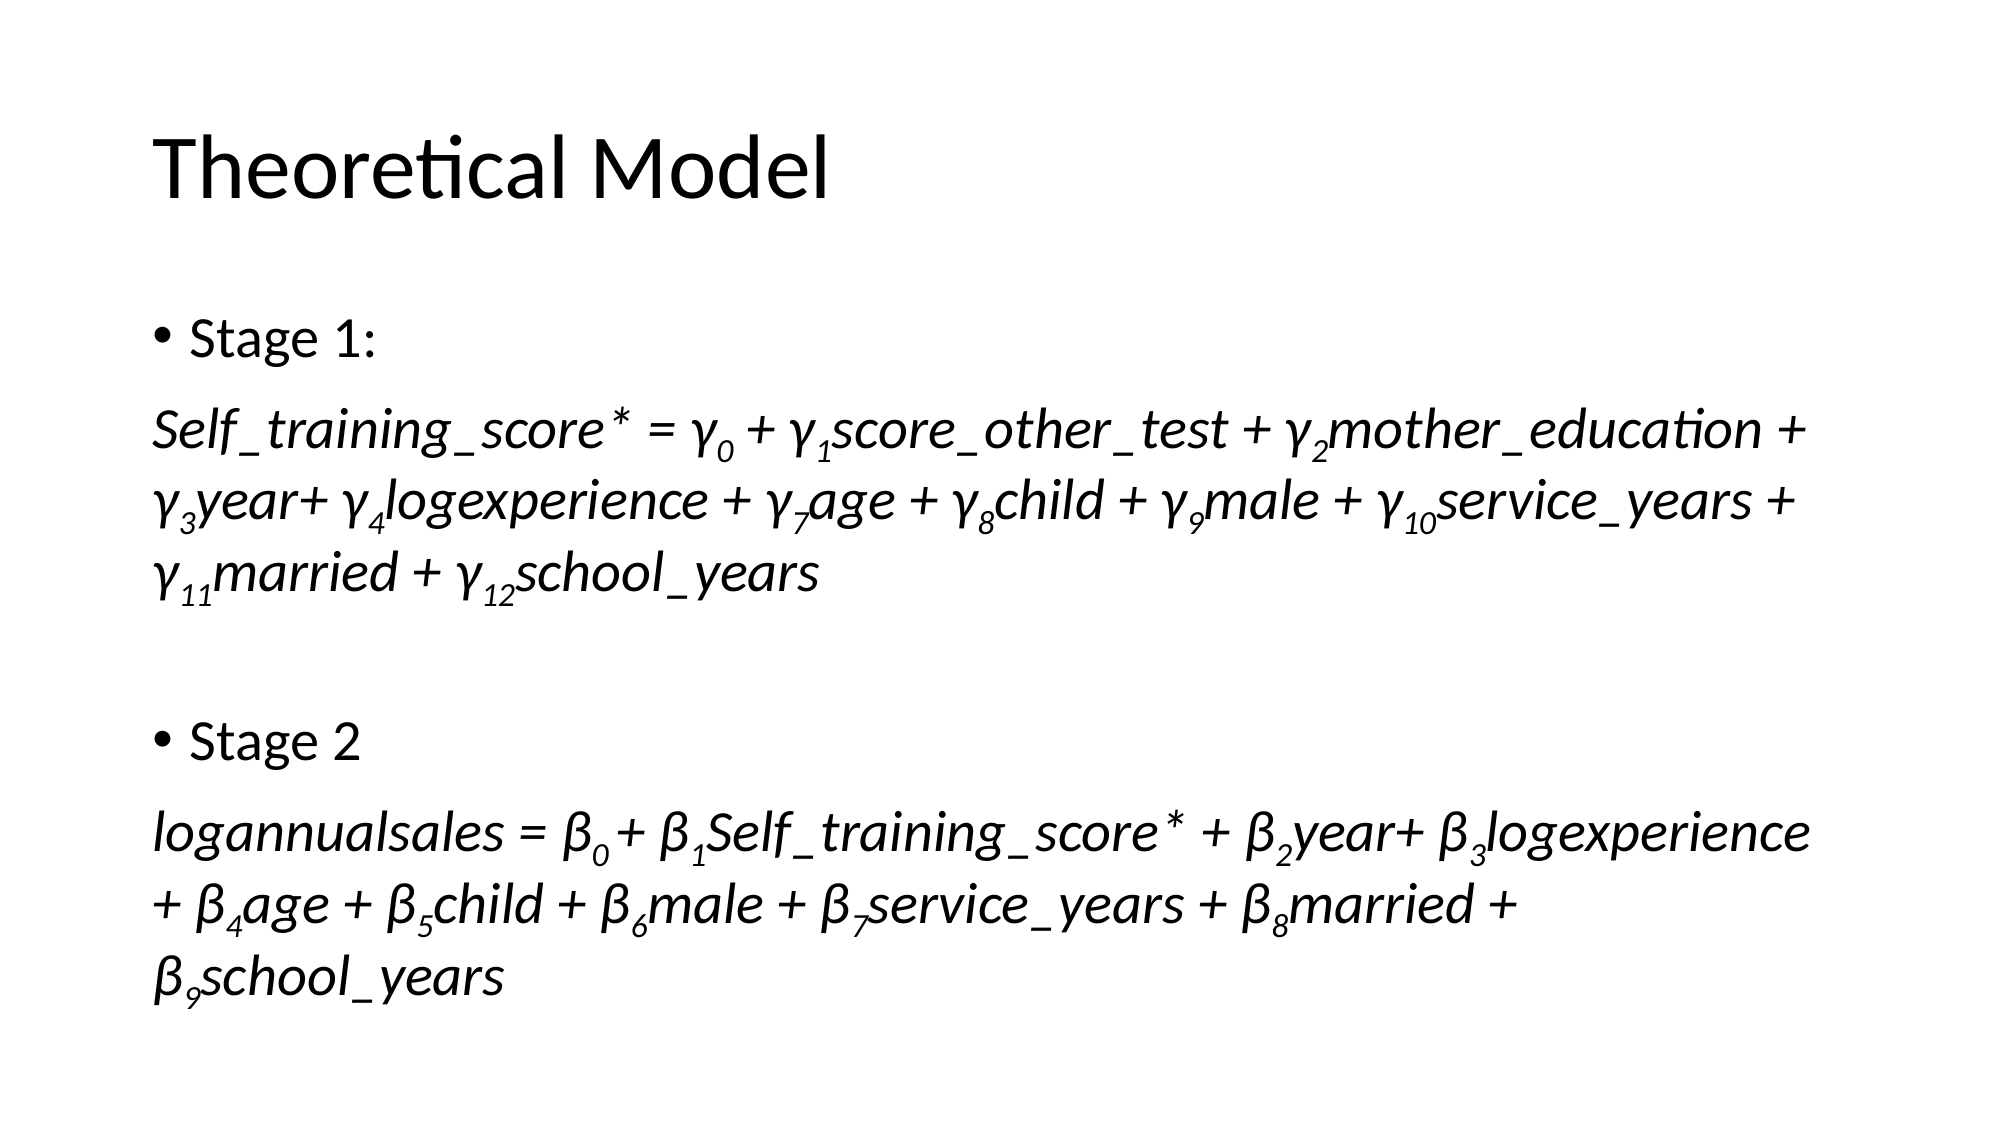

# Theoretical Model
Stage 1:
Self_training_score* = γ0 + γ1score_other_test + γ2mother_education + γ3year+ γ4logexperience + γ7age + γ8child + γ9male + γ10service_years + γ11married + γ12school_years

Stage 2
logannualsales = β0 + β1Self_training_score* + β2year+ β3logexperience + β4age + β5child + β6male + β7service_years + β8married + β9school_years